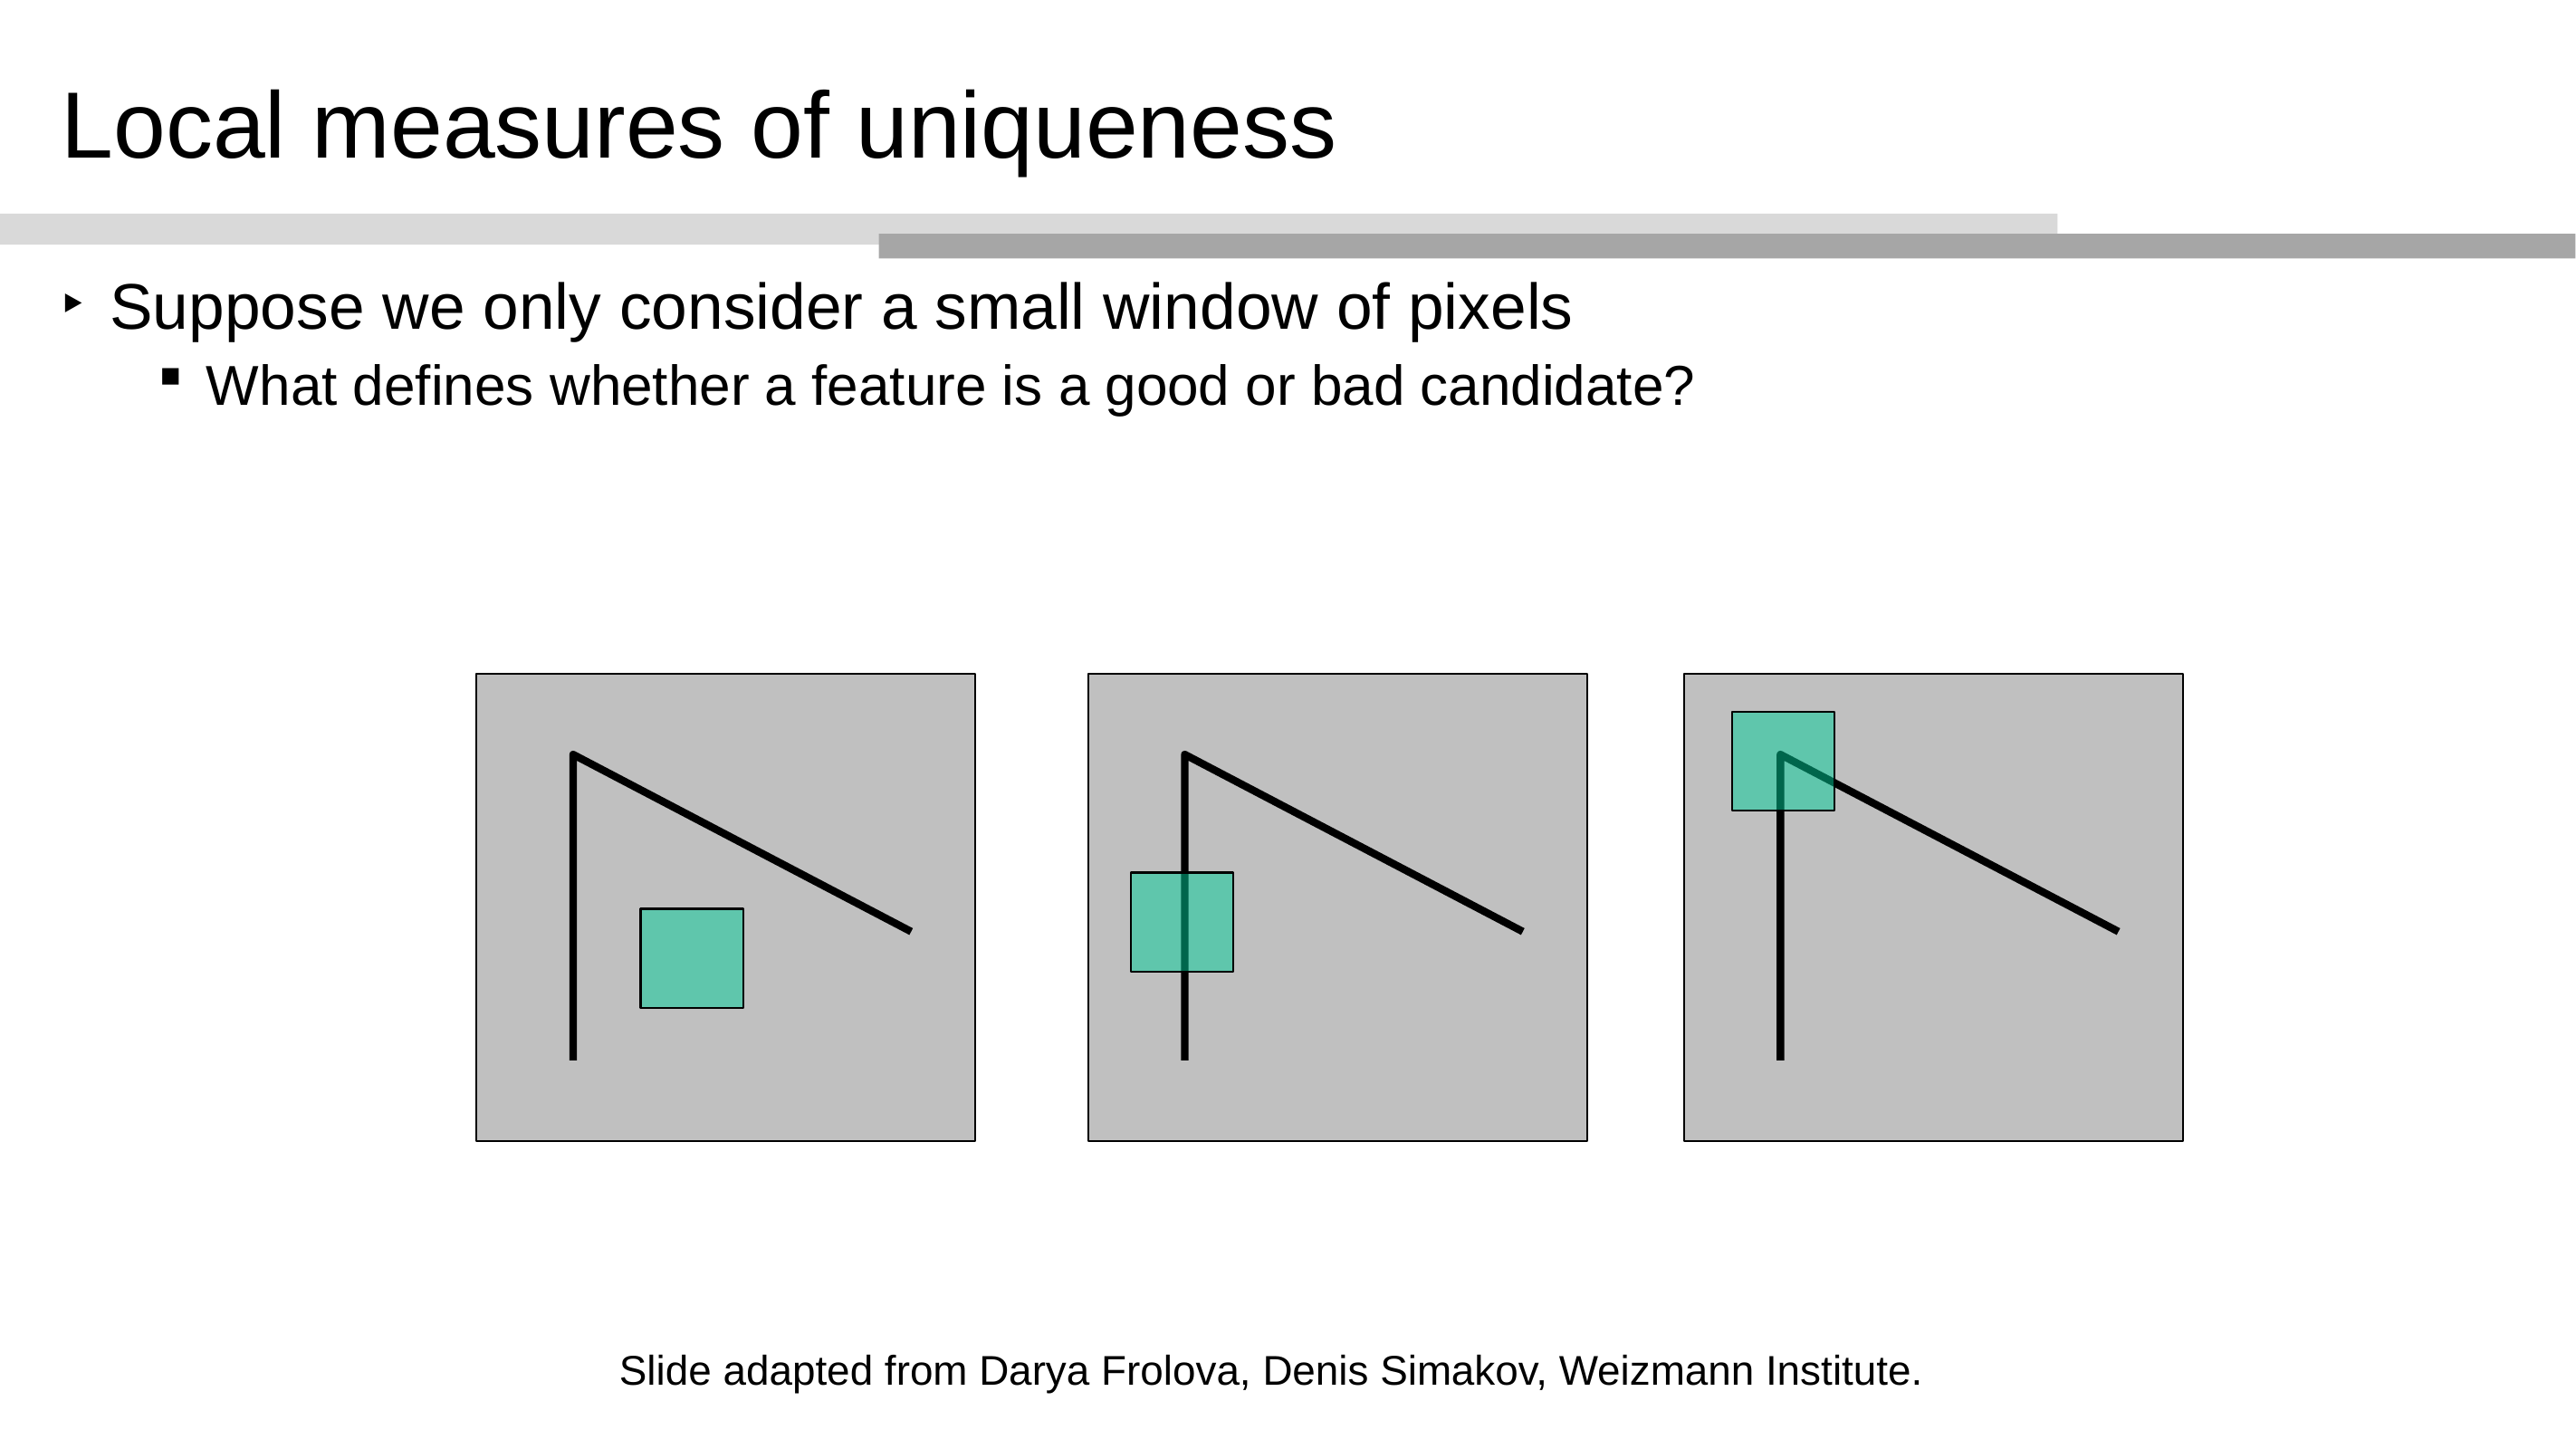

# Local measures of uniqueness
Suppose we only consider a small window of pixels
What defines whether a feature is a good or bad candidate?

Slide adapted from Darya Frolova, Denis Simakov, Weizmann Institute.